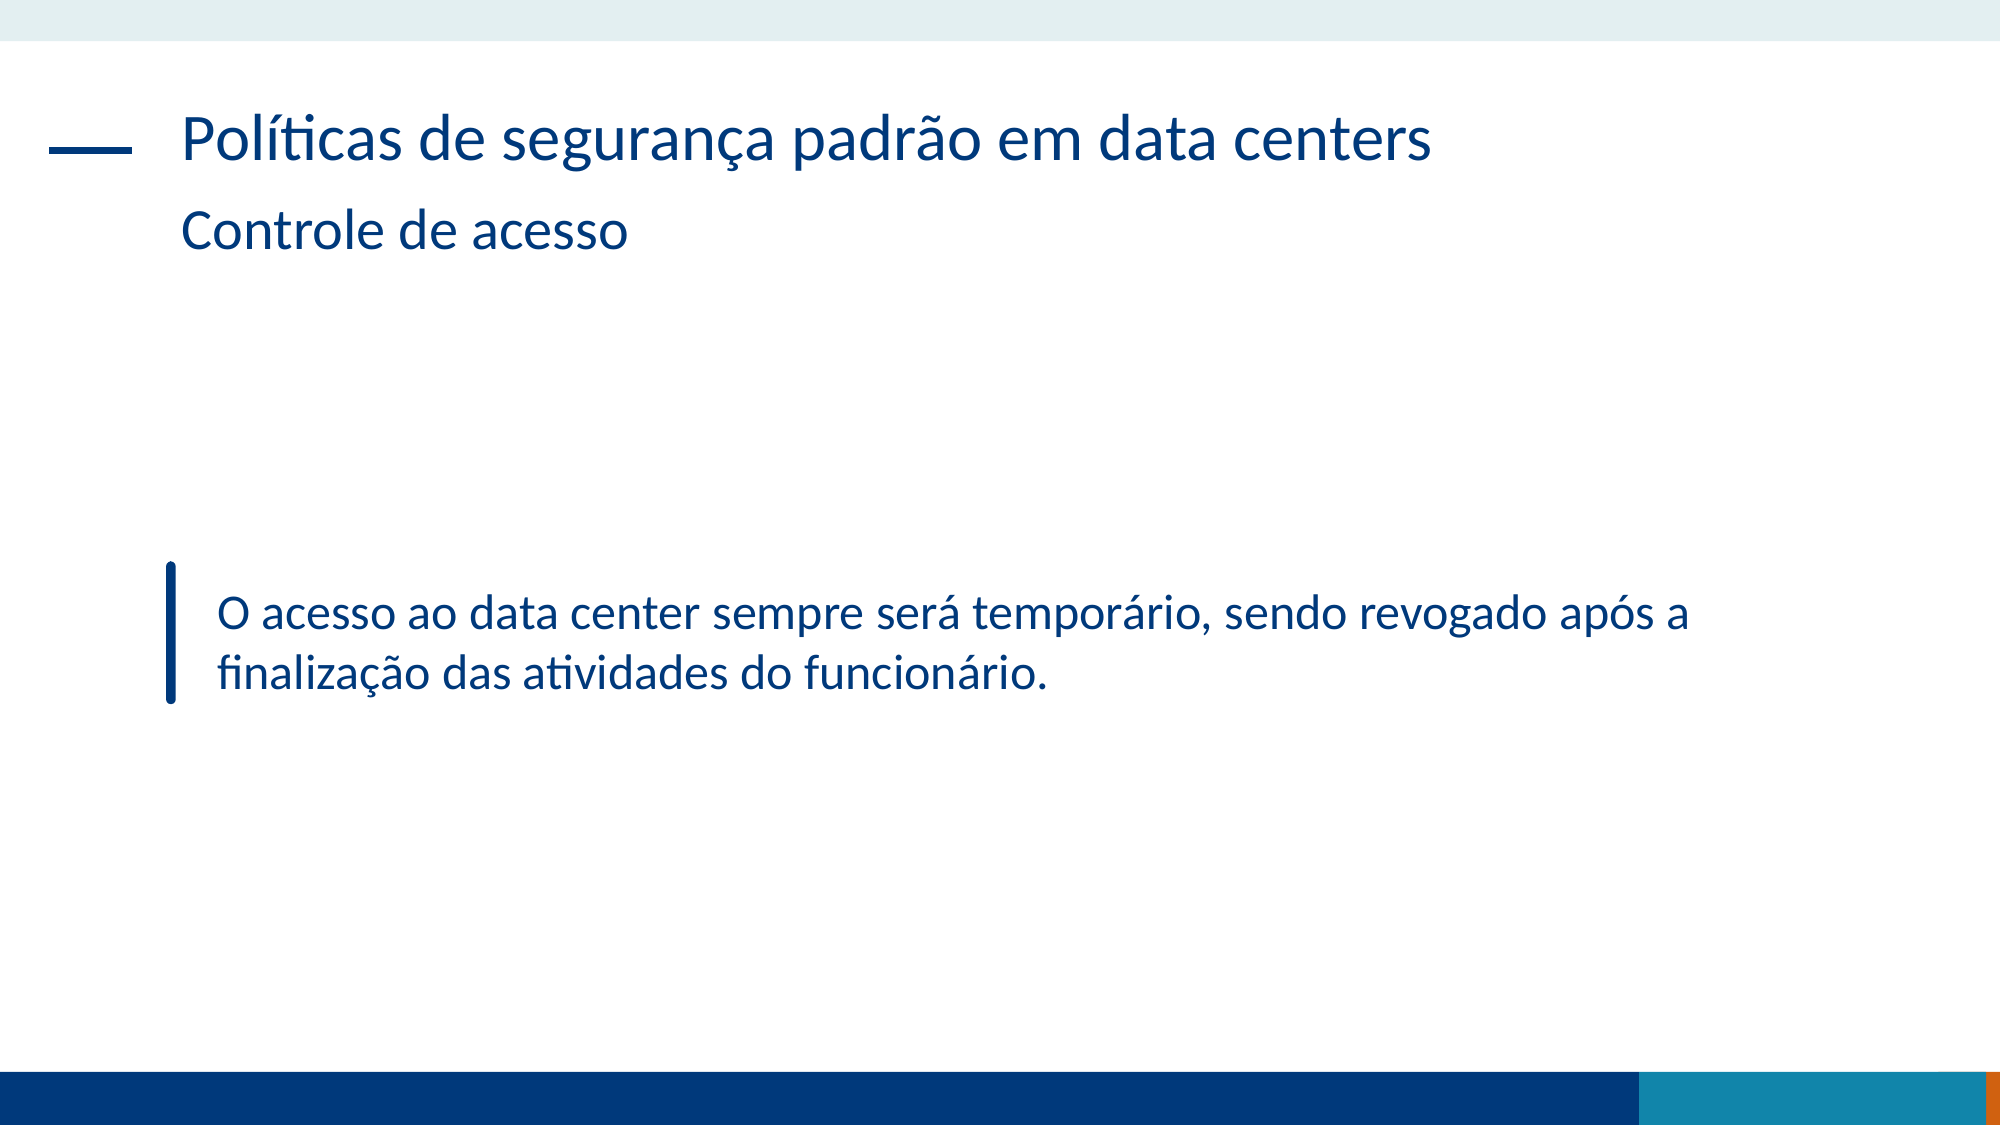

Políticas de segurança padrão em data centers
Controle de acesso

O acesso ao data center sempre será temporário, sendo revogado após a finalização das atividades do funcionário.